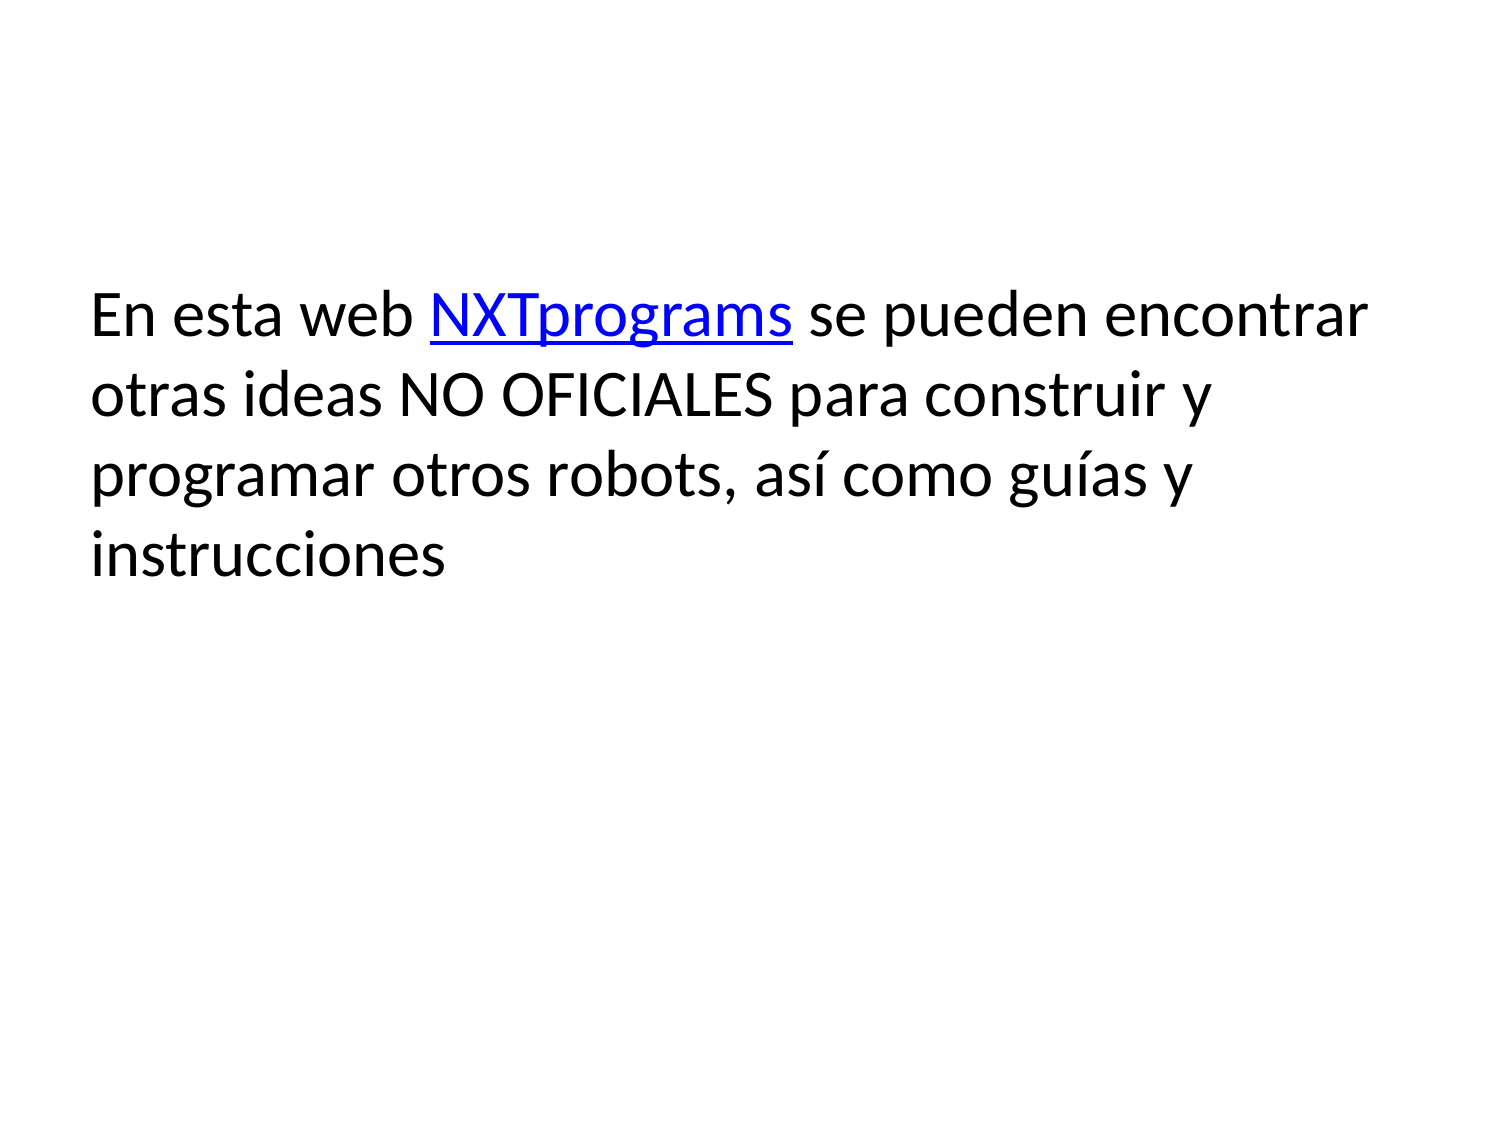

En esta web NXTprograms se pueden encontrar otras ideas NO OFICIALES para construir y programar otros robots, así como guías y instrucciones